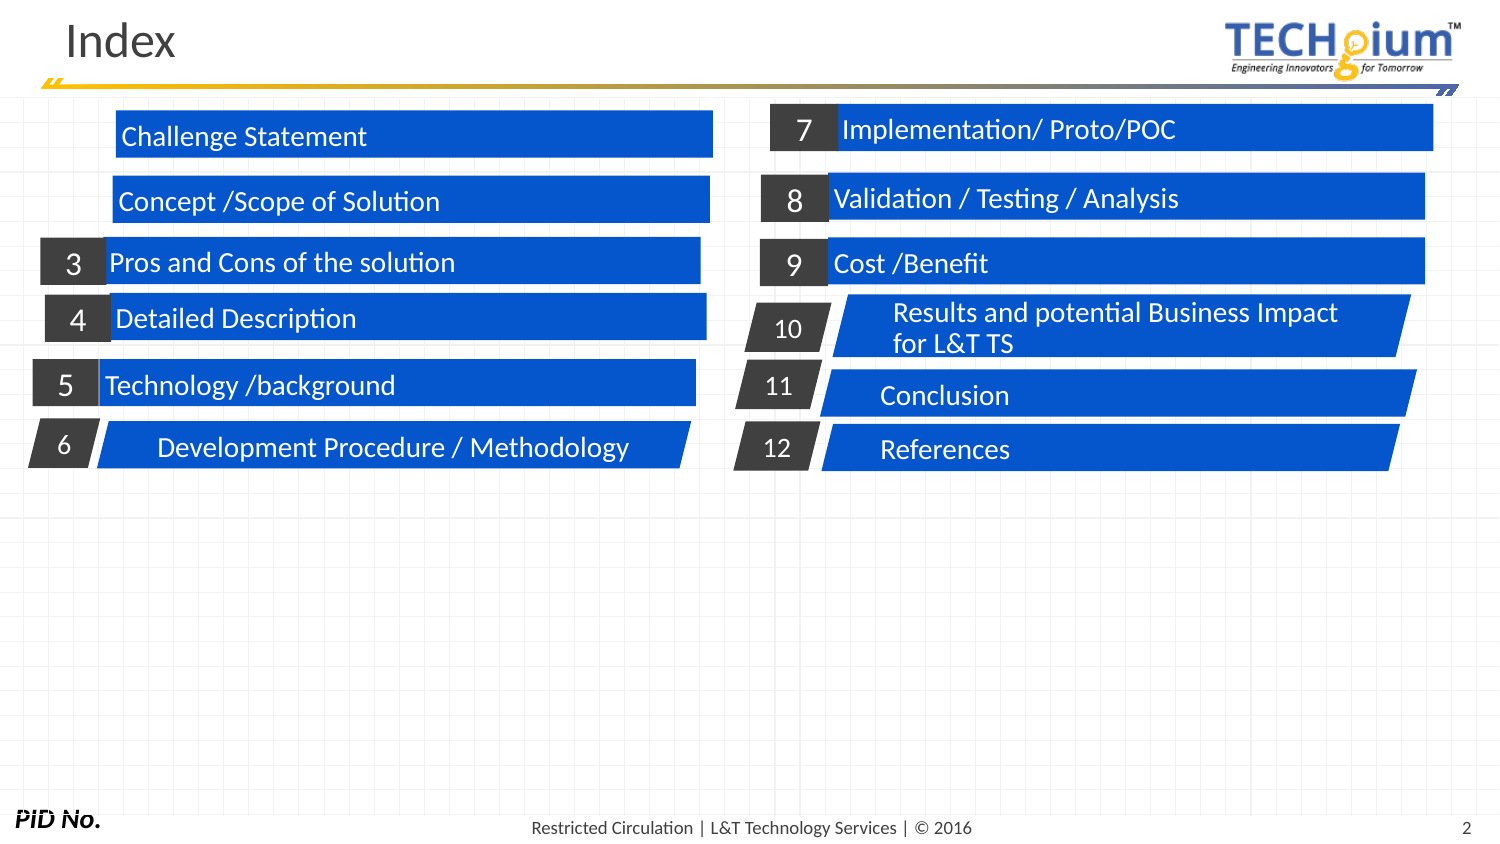

# Index
7
Implementation/ Proto/POC

Challenge Statement
Validation / Testing / Analysis
8

Concept /Scope of Solution
Pros and Cons of the solution
Cost /Benefit
3
9
Detailed Description
Results and potential Business Impact for L&T TS
4
10
5
Technology /background
11
Conclusion
6
Development Procedure / Methodology
12
References